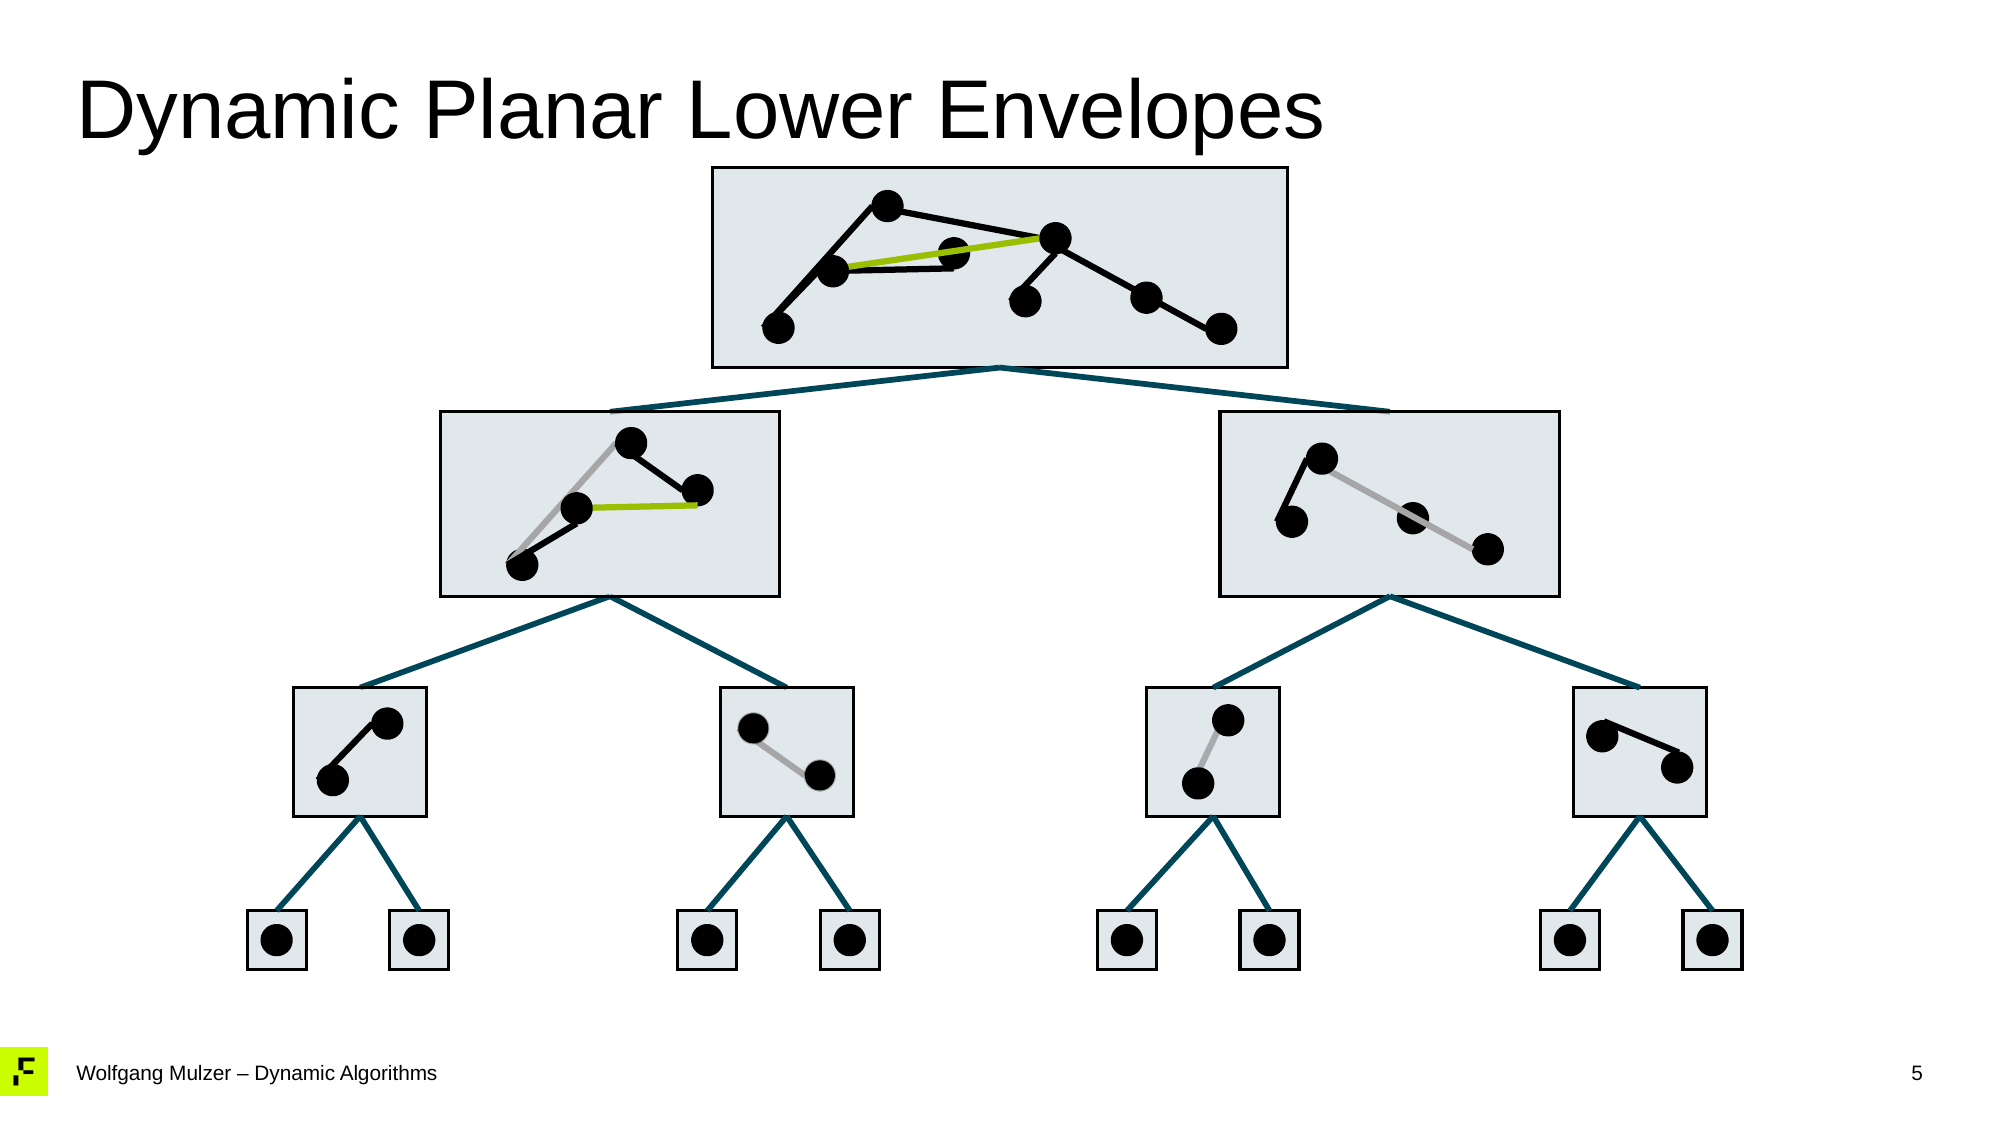

# Dynamic Planar Lower Envelopes

5
Wolfgang Mulzer – Dynamic Algorithms